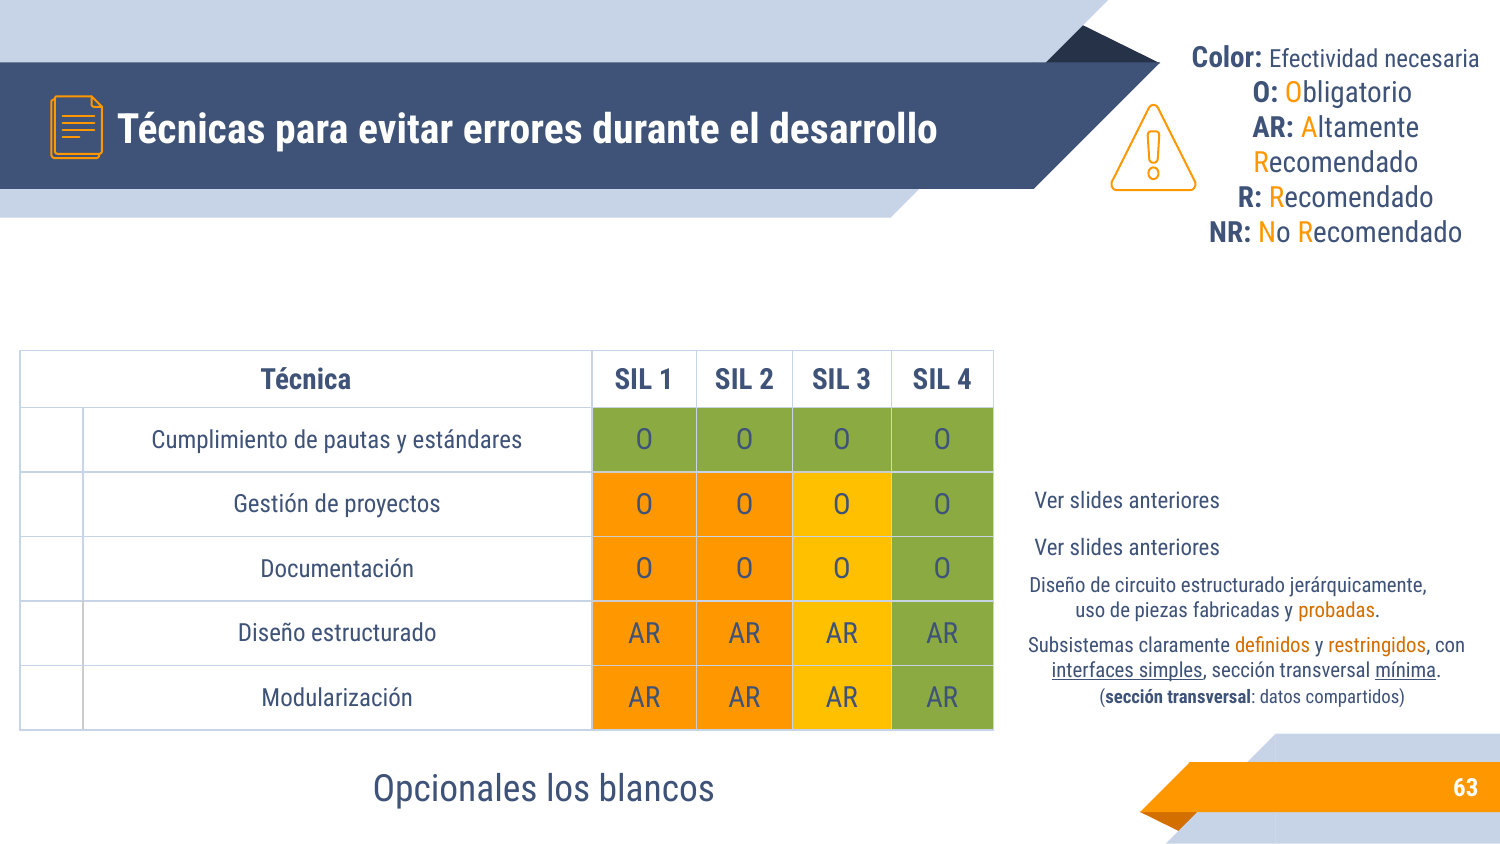

# Técnicas para evitar errores durante el desarrollo
Color: Efectividad necesaria
O: Obligatorio
AR: Altamente Recomendado
R: Recomendado
NR: No Recomendado

| Técnica |  | SIL 1 | SIL 2 | SIL 3 | SIL 4 |
| --- | --- | --- | --- | --- | --- |
|  | Cumplimiento de pautas y estándares | O | O | O | O |
|  | Gestión de proyectos | O | O | O | O |
|  | Documentación | O | O | O | O |
|  | Diseño estructurado | AR | AR | AR | AR |
|  | Modularización | AR | AR | AR | AR |
Ver slides anteriores
Ver slides anteriores
Diseño de circuito estructurado jerárquicamente, uso de piezas fabricadas y probadas.
Subsistemas claramente definidos y restringidos, con interfaces simples, sección transversal mínima.
(sección transversal: datos compartidos)
Opcionales los blancos
63